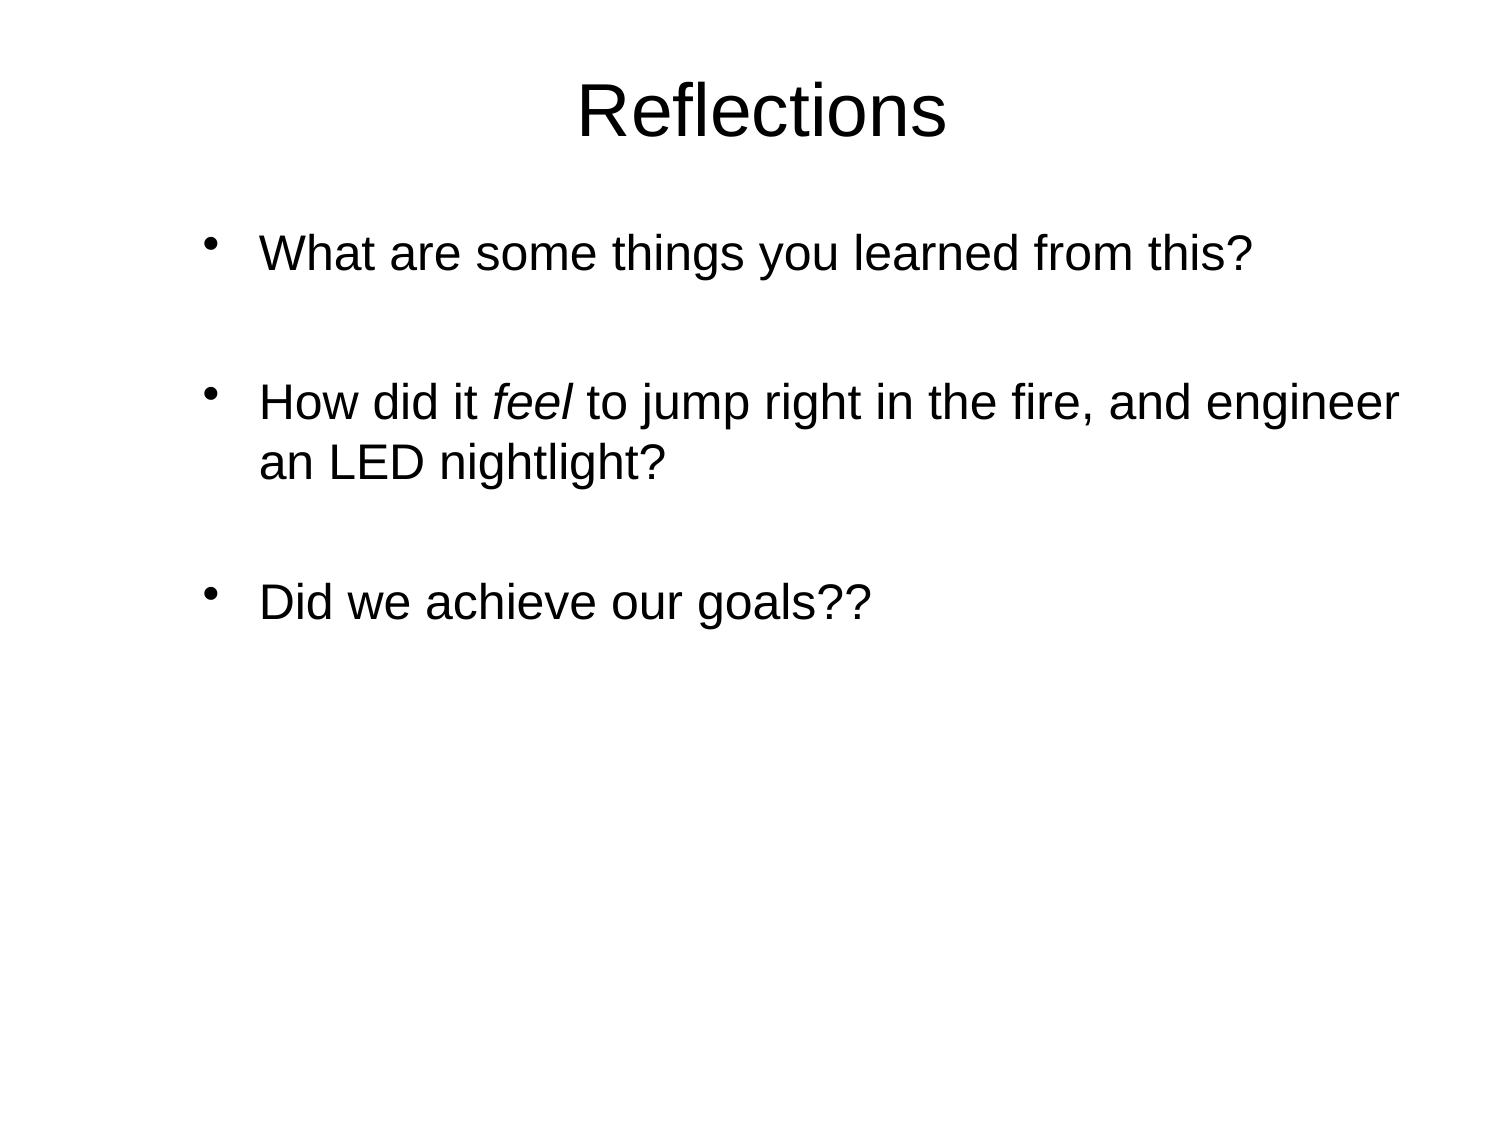

# Reflections
What are some things you learned from this?

How did it feel to jump right in the fire, and engineer an LED nightlight?

Did we achieve our goals??